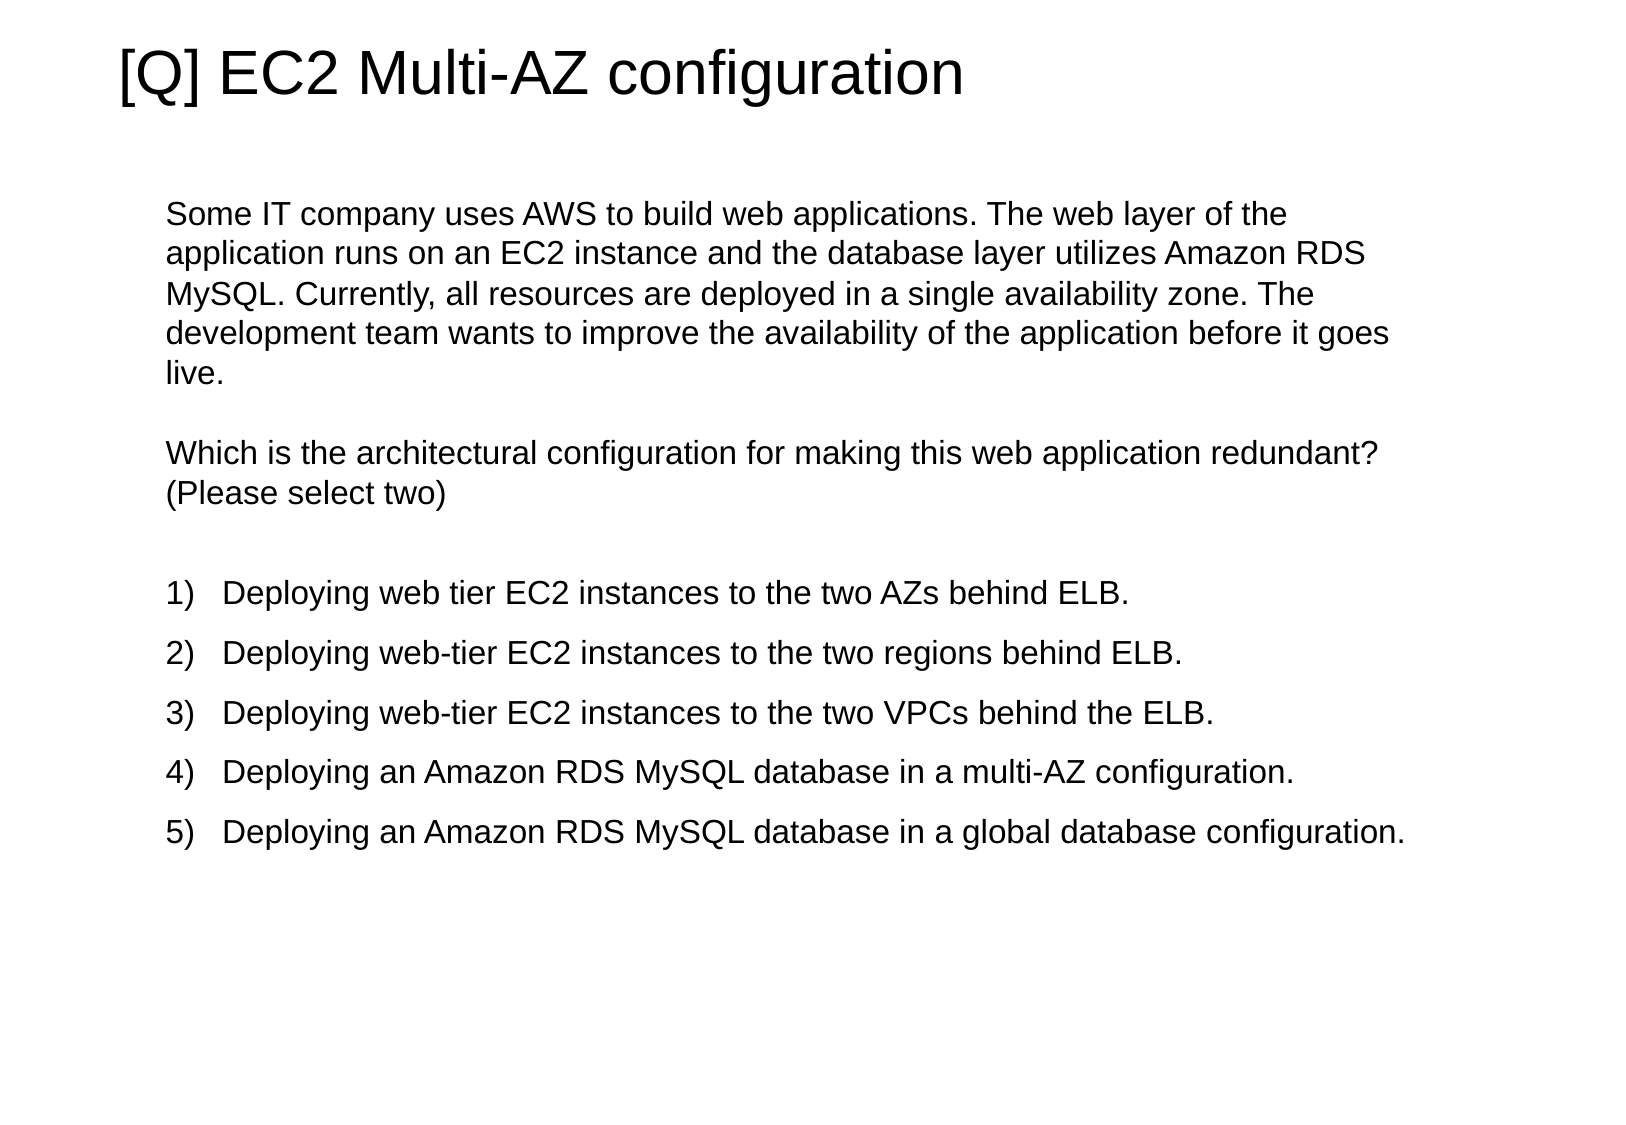

[Q] EC2 Multi-AZ configuration
Some IT company uses AWS to build web applications. The web layer of the application runs on an EC2 instance and the database layer utilizes Amazon RDS MySQL. Currently, all resources are deployed in a single availability zone. The development team wants to improve the availability of the application before it goes live.

Which is the architectural configuration for making this web application redundant? (Please select two)

Deploying web tier EC2 instances to the two AZs behind ELB.
Deploying web-tier EC2 instances to the two regions behind ELB.
Deploying web-tier EC2 instances to the two VPCs behind the ELB.
Deploying an Amazon RDS MySQL database in a multi-AZ configuration.
Deploying an Amazon RDS MySQL database in a global database configuration.